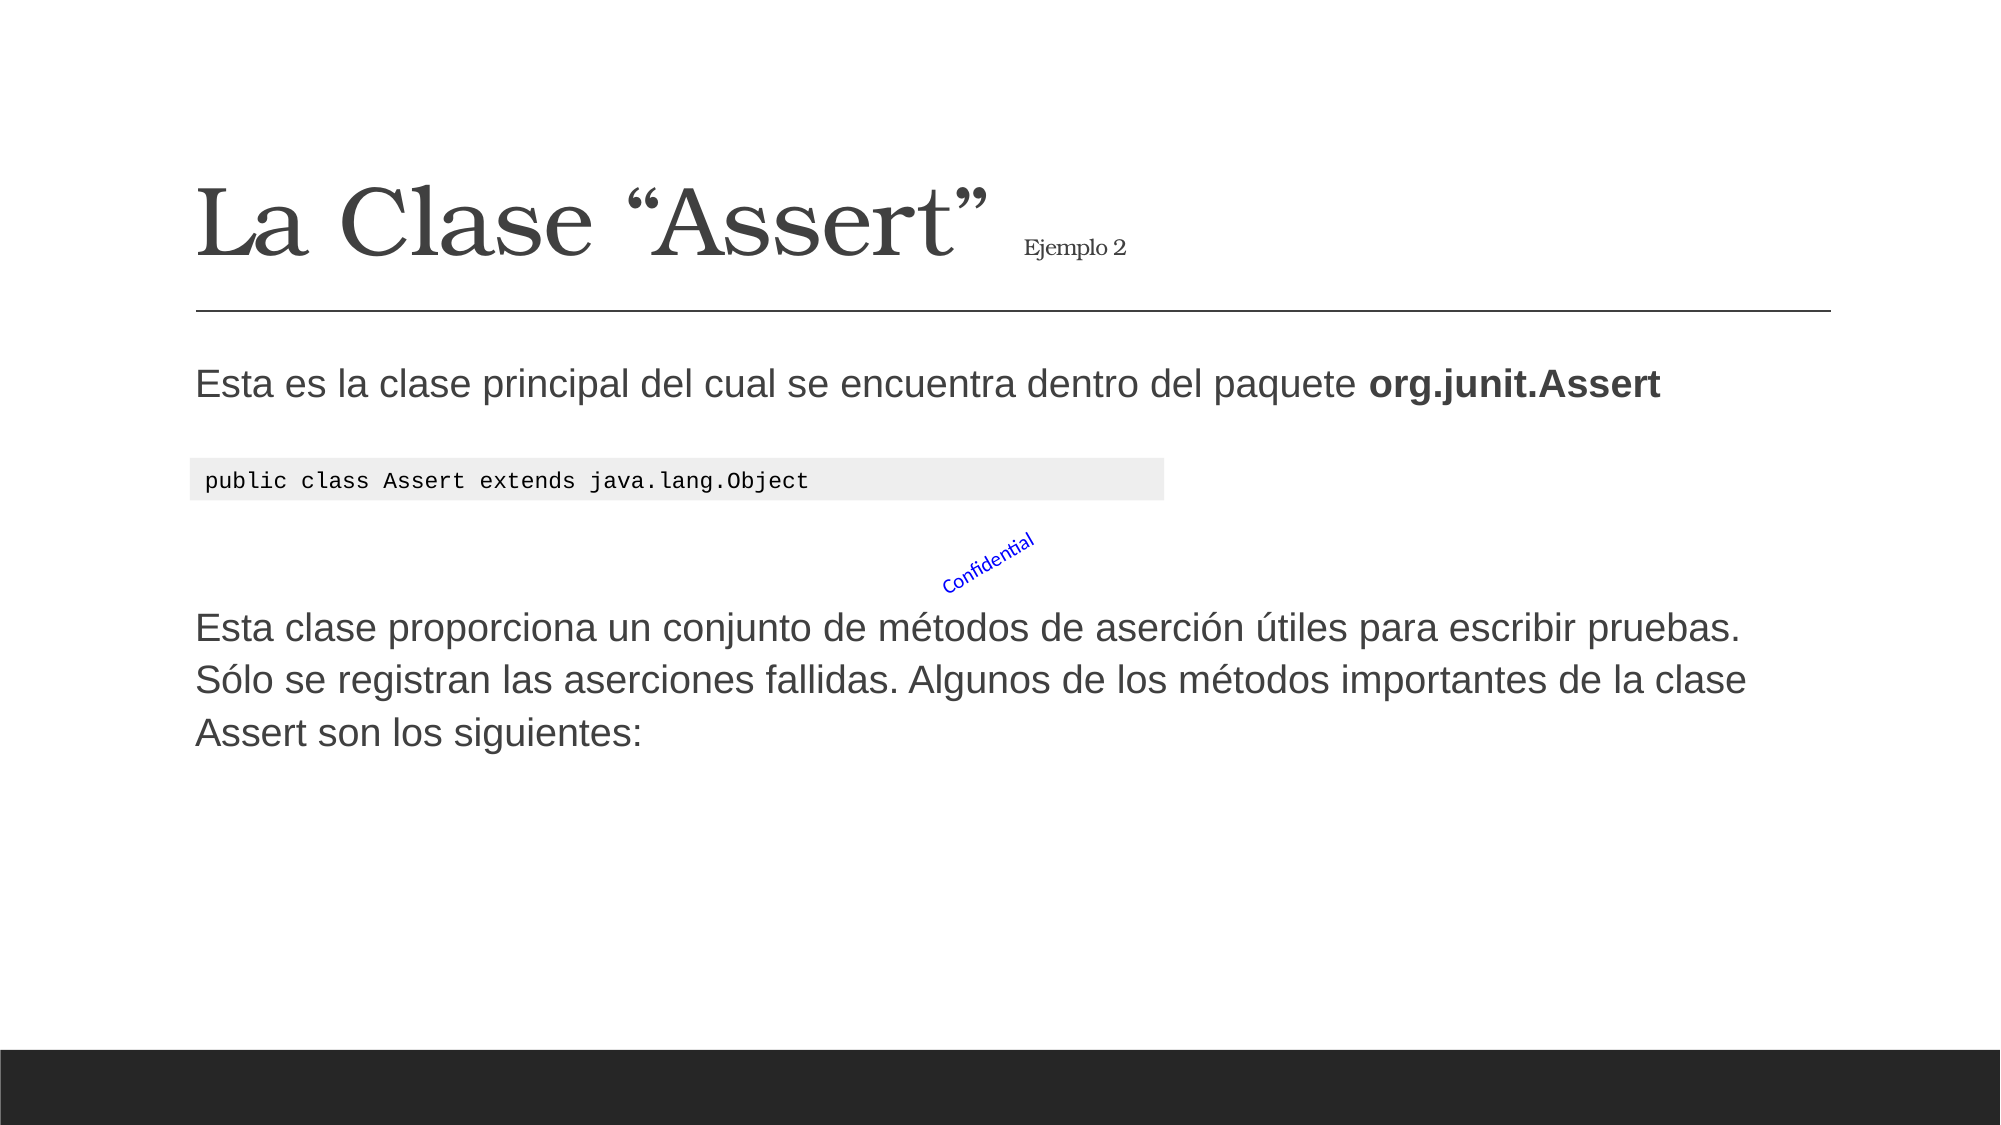

# La Clase “Assert” Ejemplo 2
Esta es la clase principal del cual se encuentra dentro del paquete org.junit.Assert

Esta clase proporciona un conjunto de métodos de aserción útiles para escribir pruebas. Sólo se registran las aserciones fallidas. Algunos de los métodos importantes de la clase Assert son los siguientes:
public class Assert extends java.lang.Object